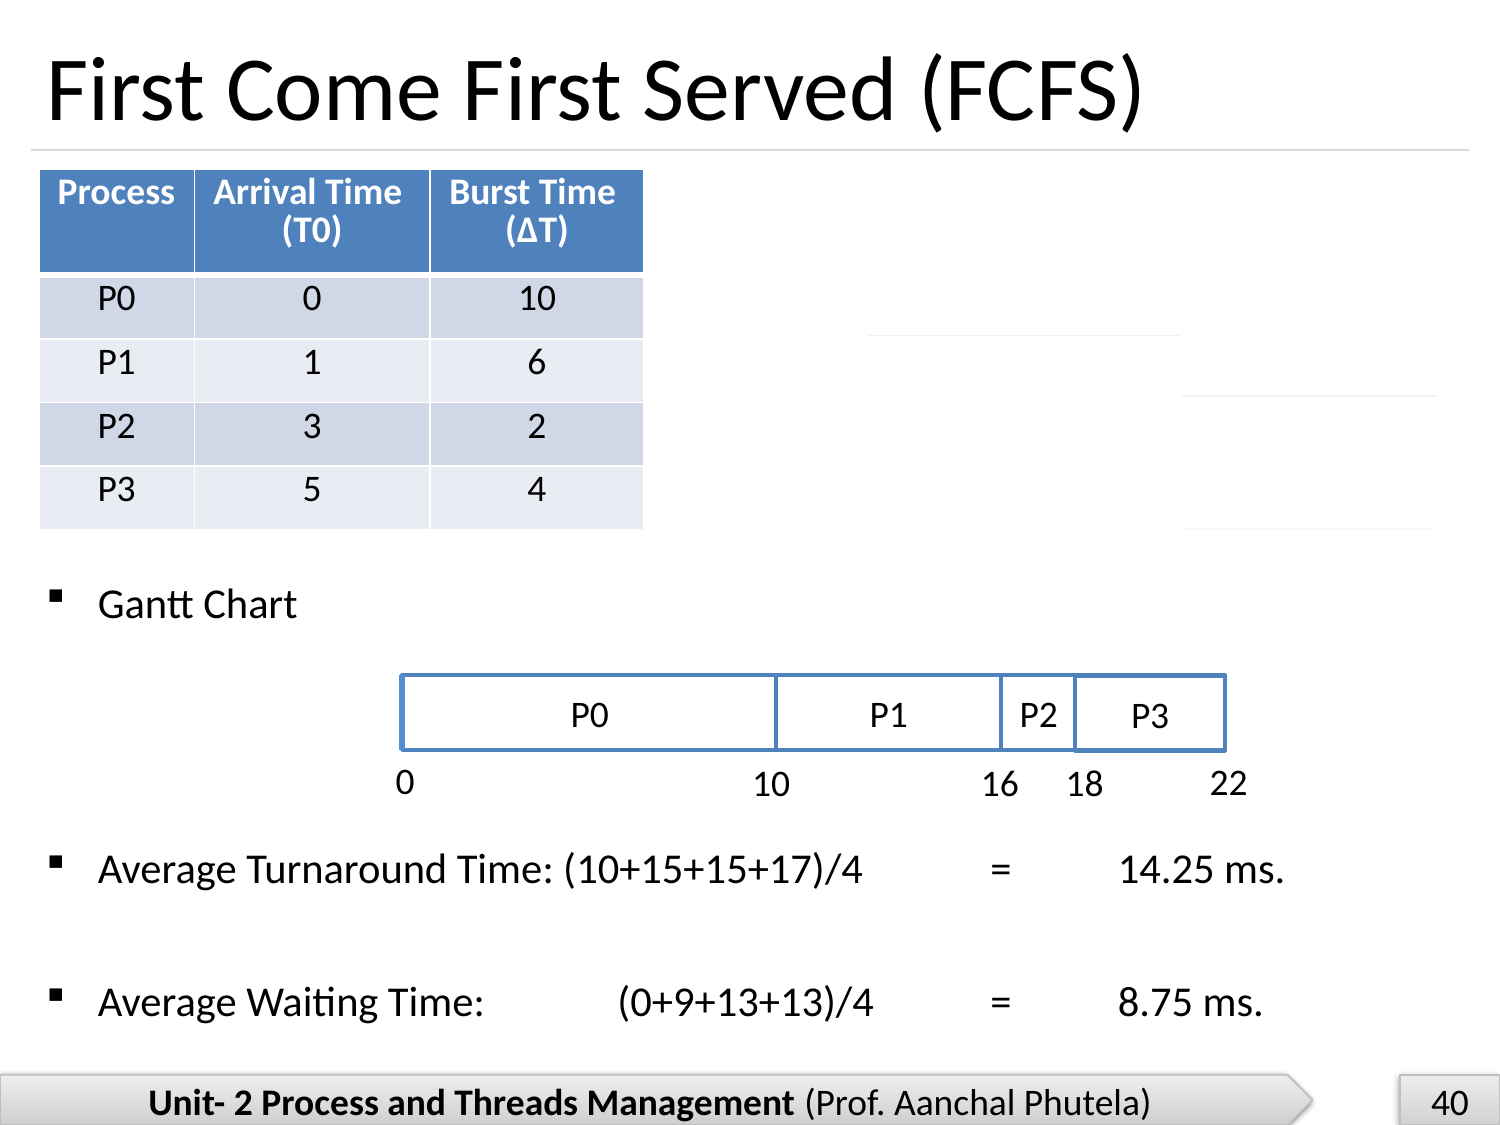

# First Come First Served (FCFS)
Example

Gantt Chart

Average Turnaround Time: (10+15+15+17)/4 	=	14.25 ms.

Average Waiting Time:	 (0+9+13+13)/4  	=	8.75 ms.

| Process | Arrival Time (T0) | Burst Time (∆T) | Finish Time (T1) | Turnaround Time (TAT = T1-T0) | Waiting Time (WT = TAT-∆T) |
| --- | --- | --- | --- | --- | --- |
| P0 | 0 | 10 | 10 | 10 | 0 |
| P1 | 1 | 6 | 16 | 15 | 9 |
| P2 | 3 | 2 | 18 | 15 | 13 |
| P3 | 5 | 4 | 22 | 17 | 13 |

P0
P1
P2
P3
0
22
10
16
18